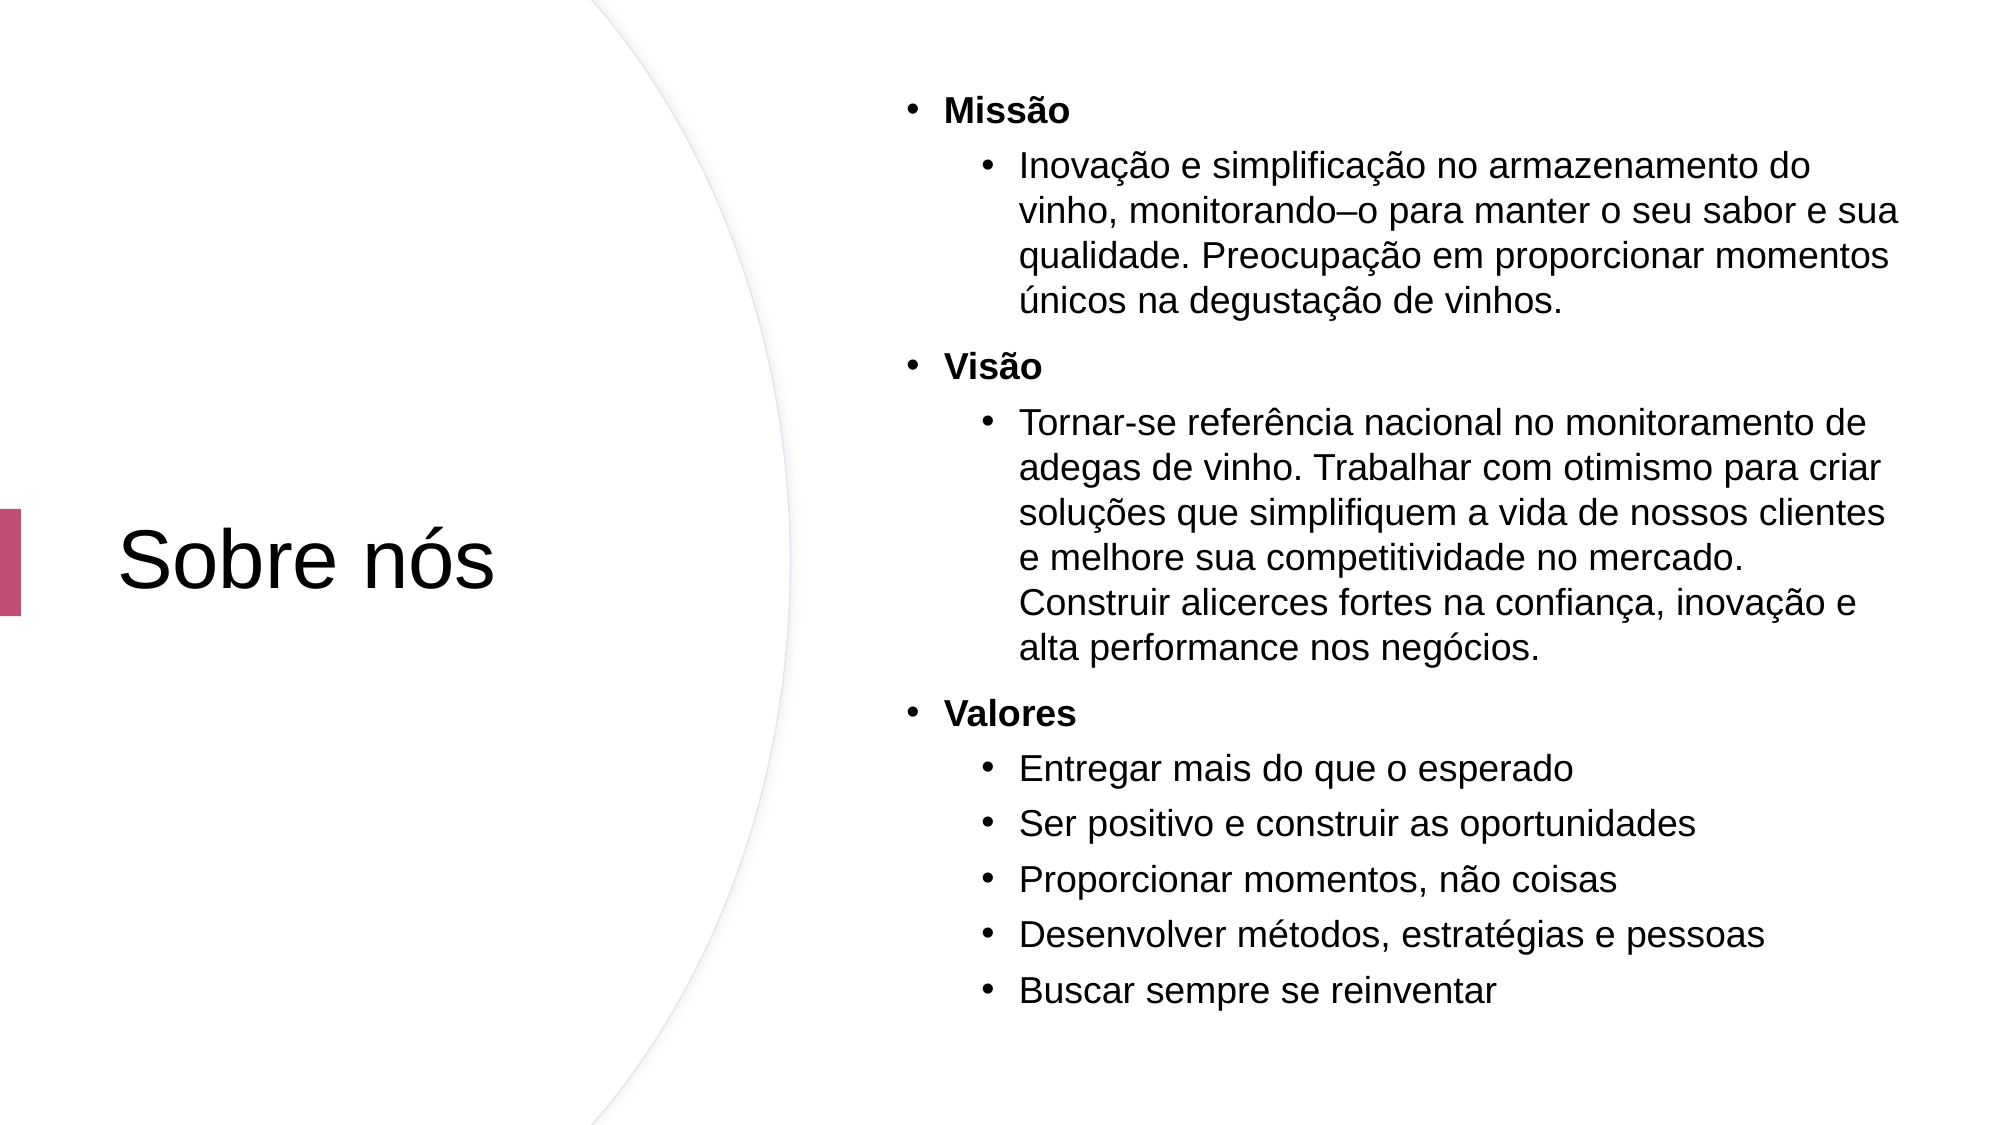

Missão
Inovação e simplificação no armazenamento do vinho, monitorando–o para manter o seu sabor e sua qualidade. Preocupação em proporcionar momentos únicos na degustação de vinhos.
Visão
Tornar-se referência nacional no monitoramento de adegas de vinho. Trabalhar com otimismo para criar soluções que simplifiquem a vida de nossos clientes e melhore sua competitividade no mercado. Construir alicerces fortes na confiança, inovação e alta performance nos negócios.
Valores
Entregar mais do que o esperado
Ser positivo e construir as oportunidades
Proporcionar momentos, não coisas
Desenvolver métodos, estratégias e pessoas
Buscar sempre se reinventar

# Sobre nós